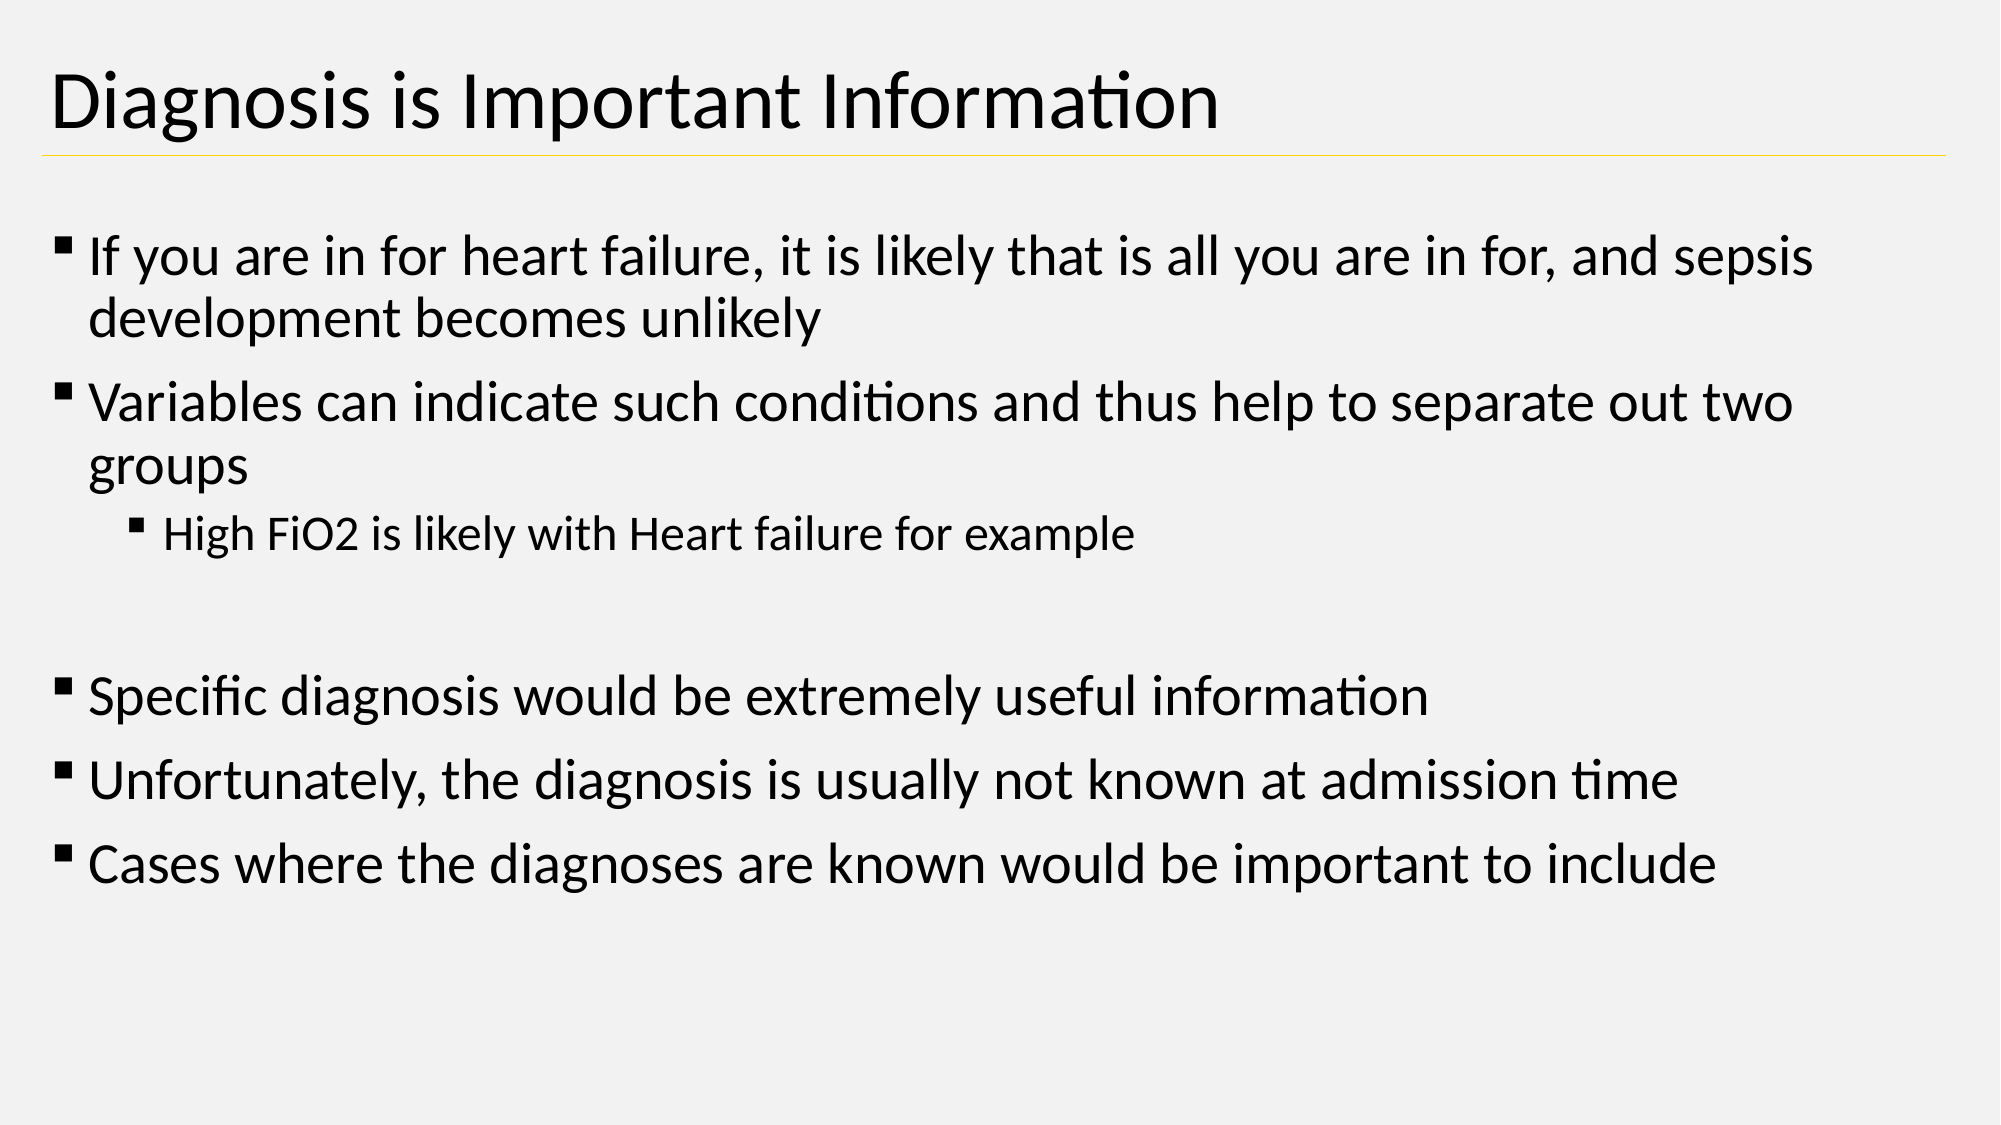

Diagnosis is Important Information
If you are in for heart failure, it is likely that is all you are in for, and sepsis development becomes unlikely
Variables can indicate such conditions and thus help to separate out two groups
High FiO2 is likely with Heart failure for example

Specific diagnosis would be extremely useful information
Unfortunately, the diagnosis is usually not known at admission time
Cases where the diagnoses are known would be important to include